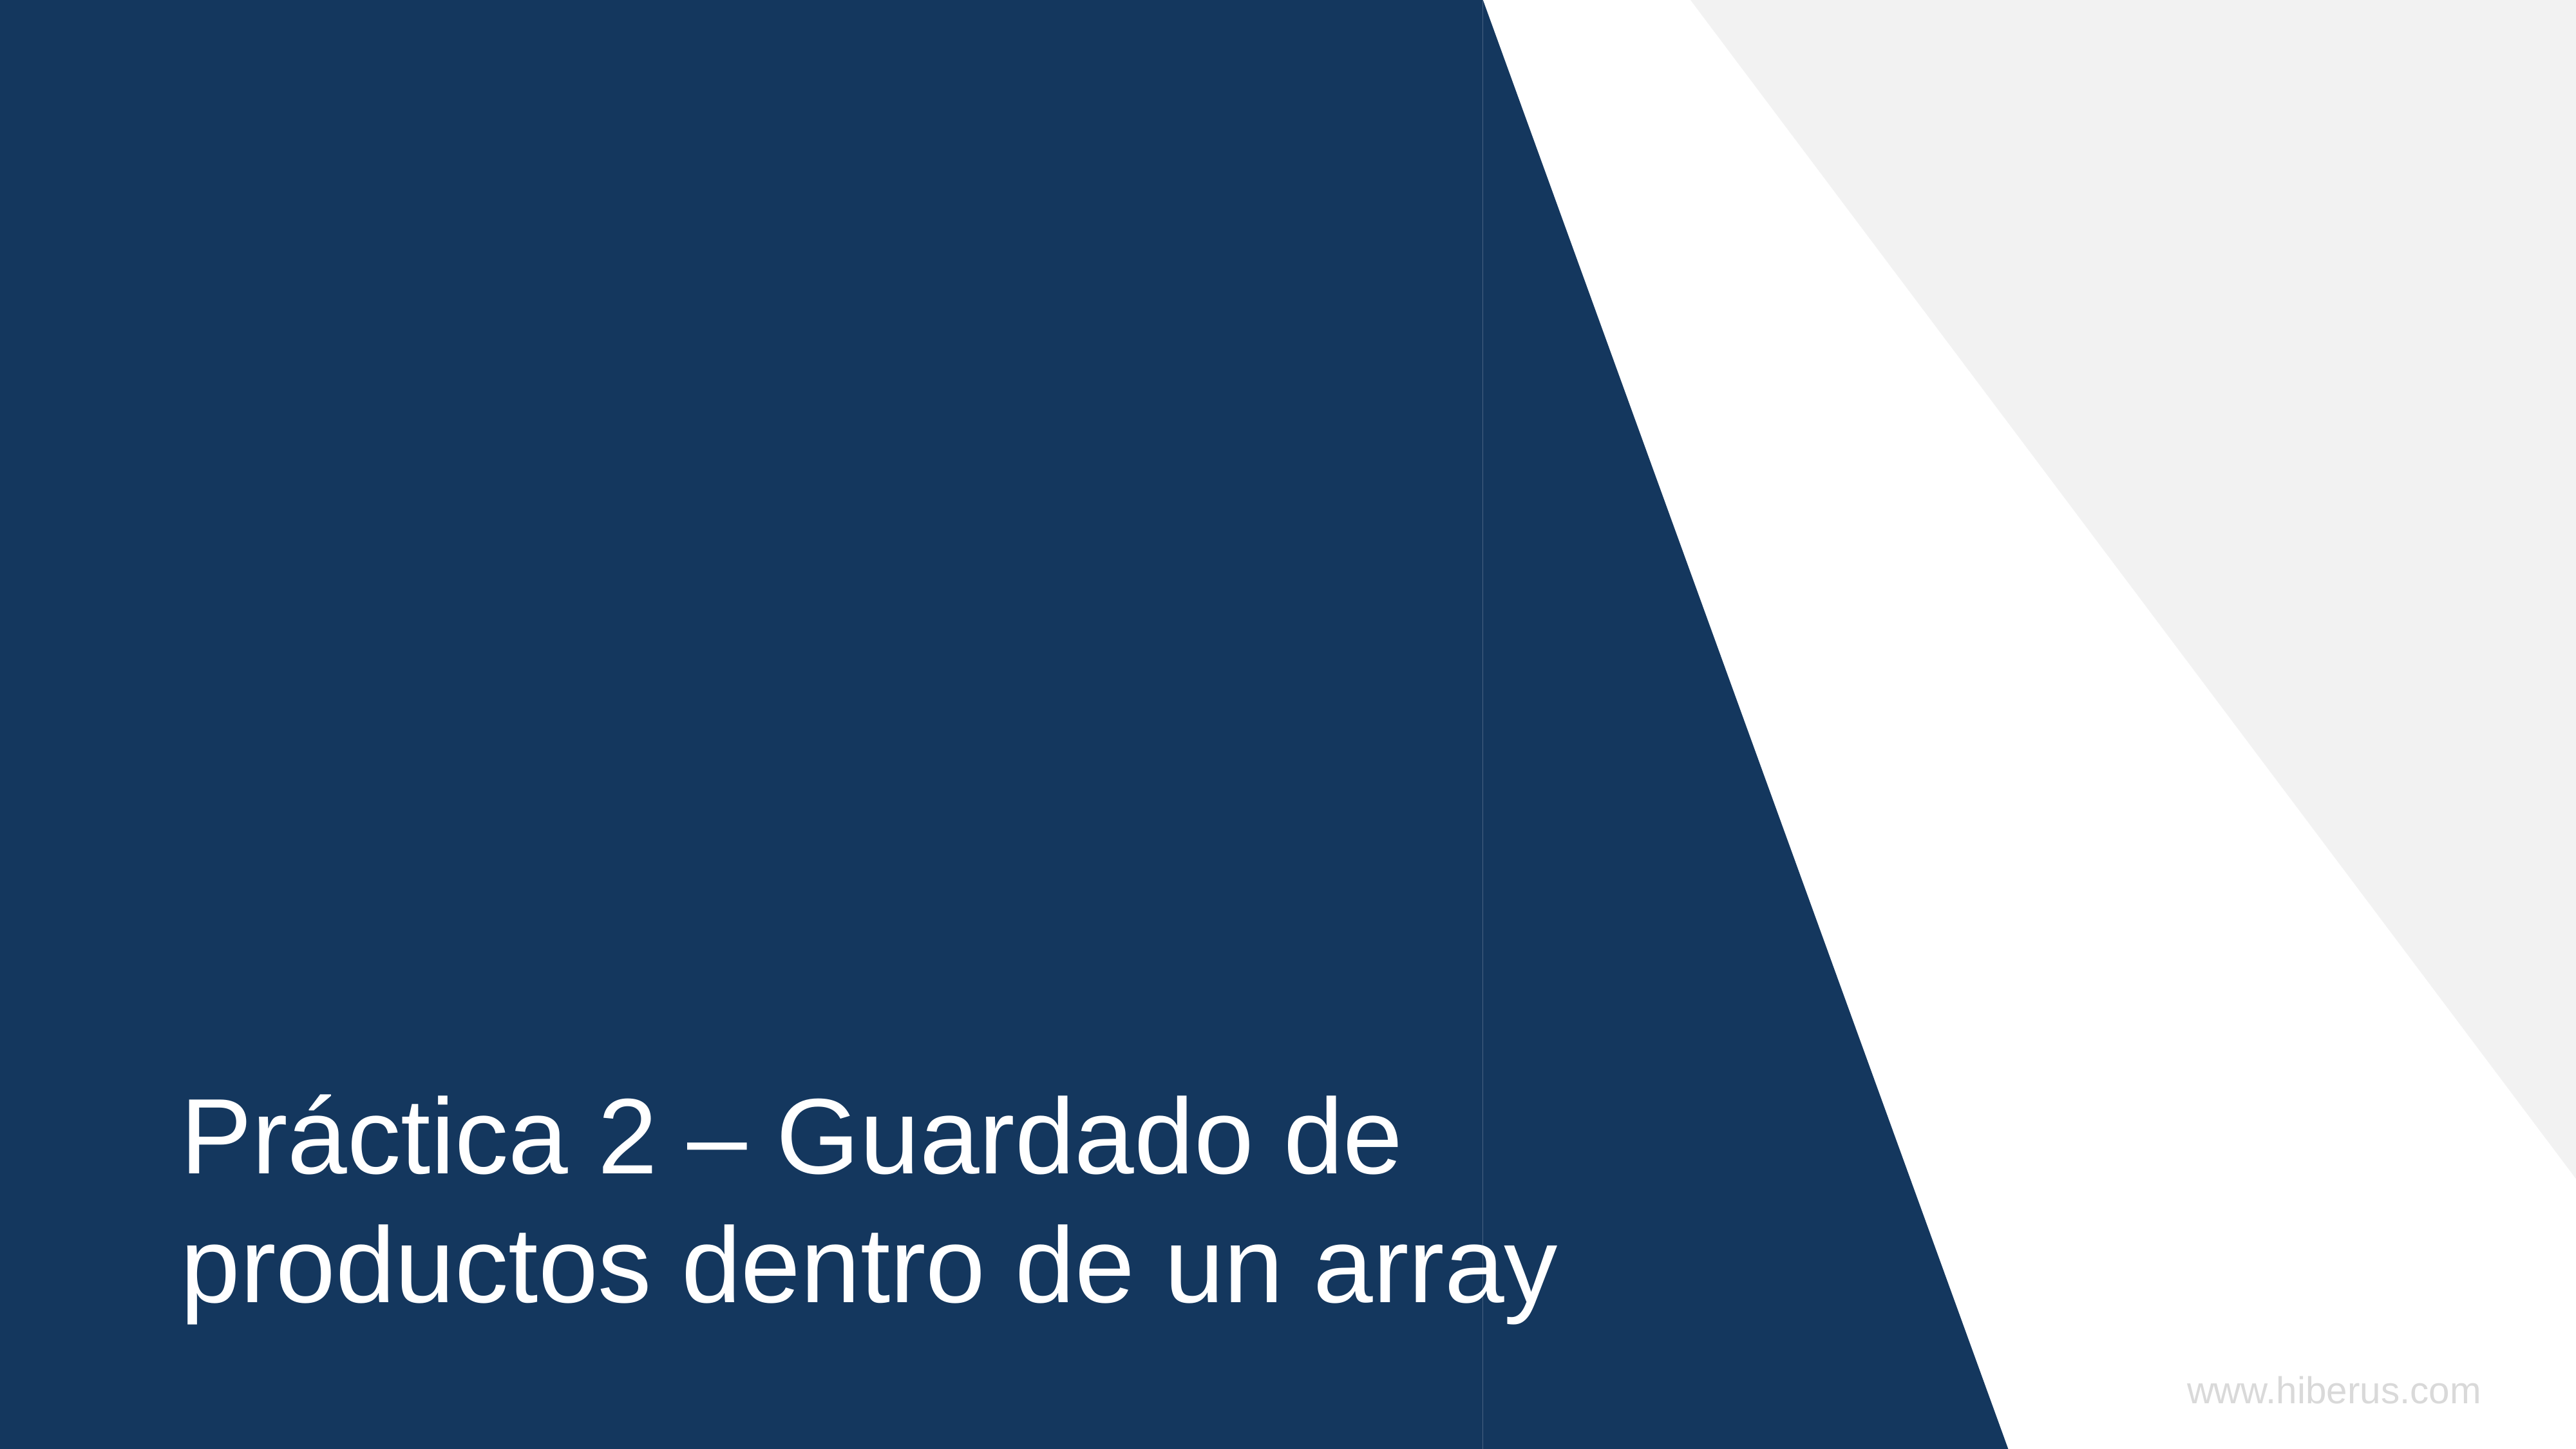

Práctica 2 – Guardado de productos dentro de un array